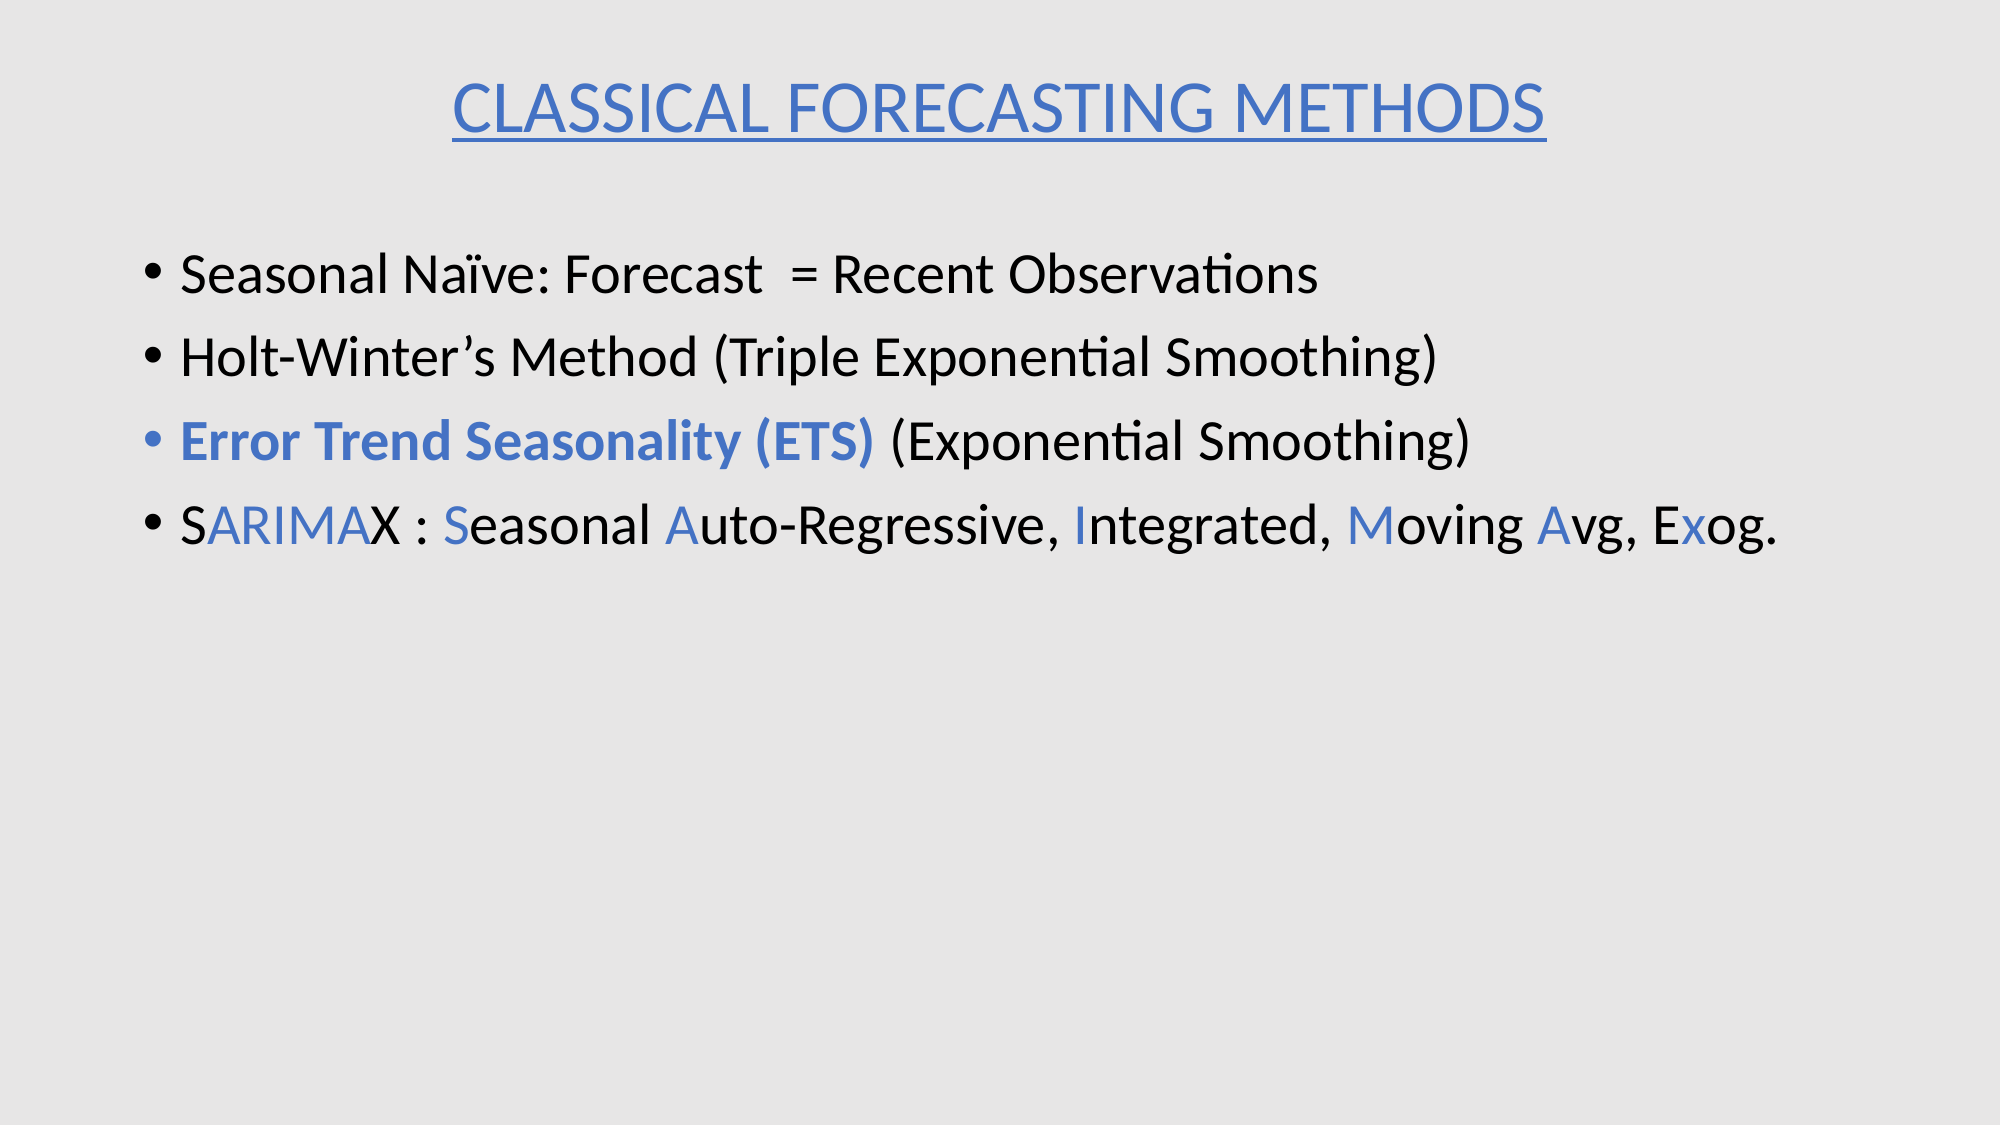

CLASSICAL FORECASTING METHODS
Seasonal Naïve: Forecast  = Recent Observations
Holt-Winter’s Method (Triple Exponential Smoothing)
Error Trend Seasonality (ETS) (Exponential Smoothing)
SARIMAX : Seasonal Auto-Regressive, Integrated, Moving Avg, Exog.